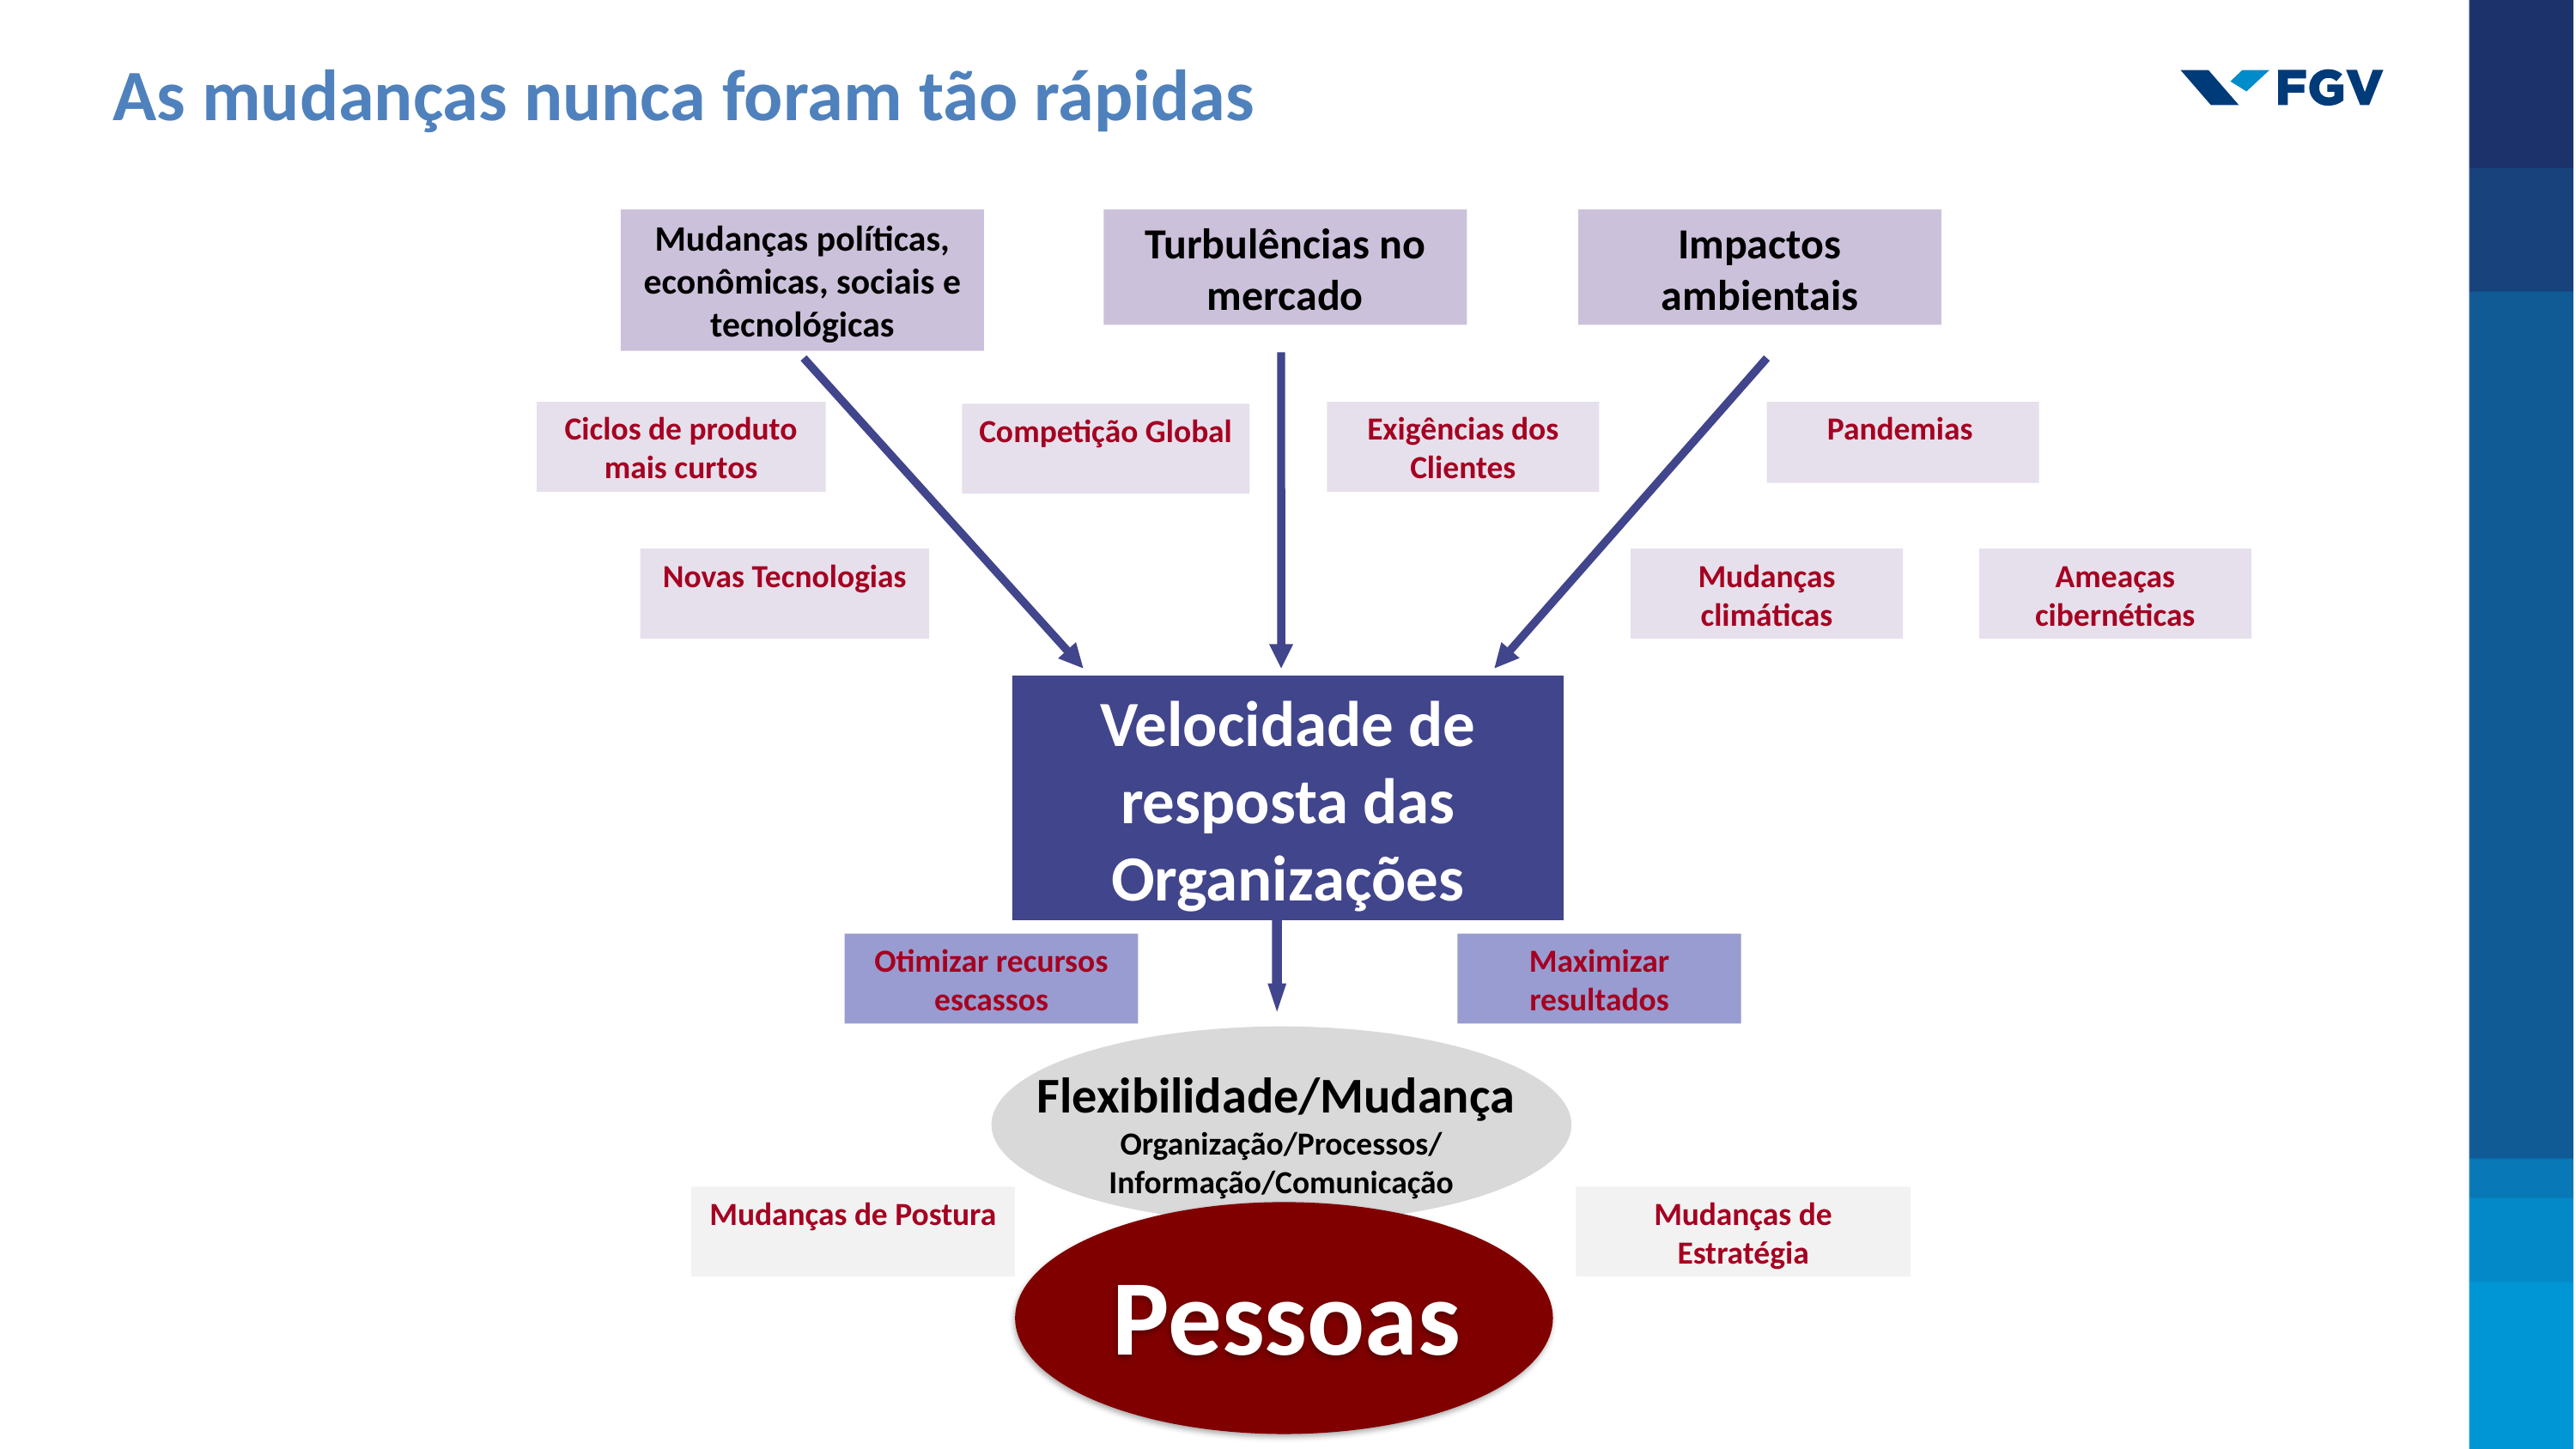

# As mudanças nunca foram tão rápidas
Mudanças políticas, econômicas, sociais e tecnológicas
Turbulências no mercado
Impactos ambientais

Ciclos de produto mais curtos
Exigências dos Clientes
Pandemias
Competição Global
Novas Tecnologias
Mudanças climáticas
Ameaças cibernéticas
Velocidade de resposta das Organizações

Otimizar recursos escassos
Maximizar resultados

Flexibilidade/Mudança
Organização/Processos/
Informação/Comunicação

Mudanças de Postura
Mudanças de Estratégia

Pessoas